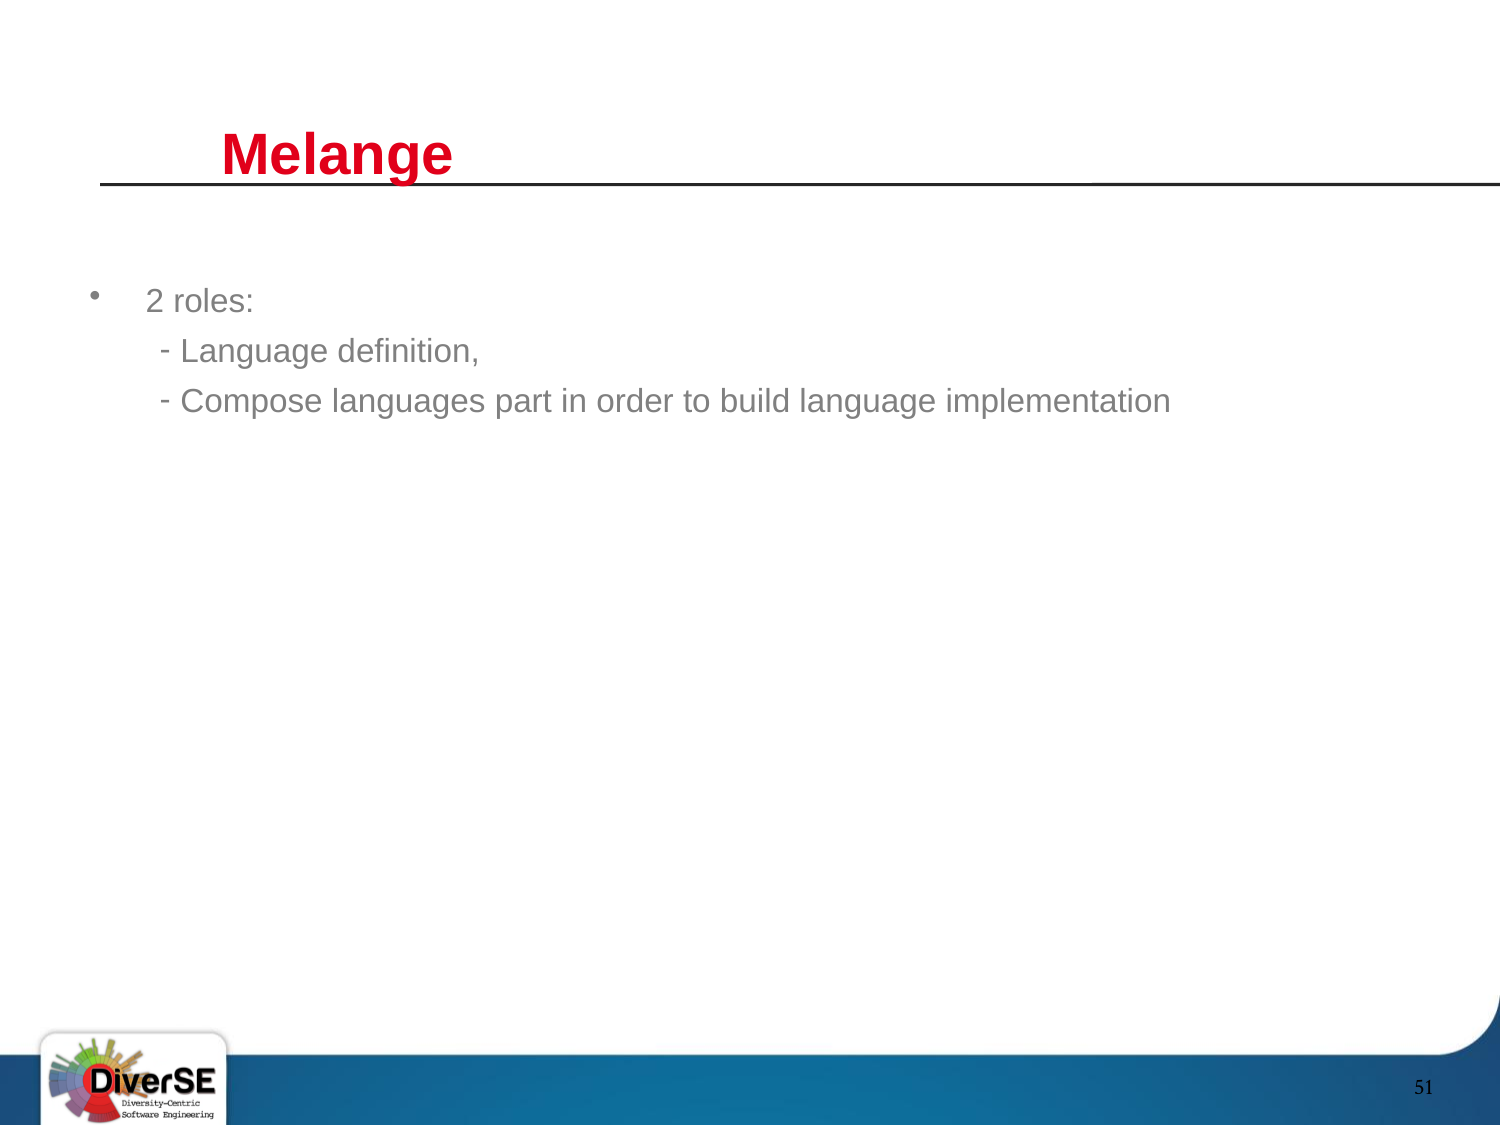

# Melange
2 roles:
Language definition,
Compose languages part in order to build language implementation
51